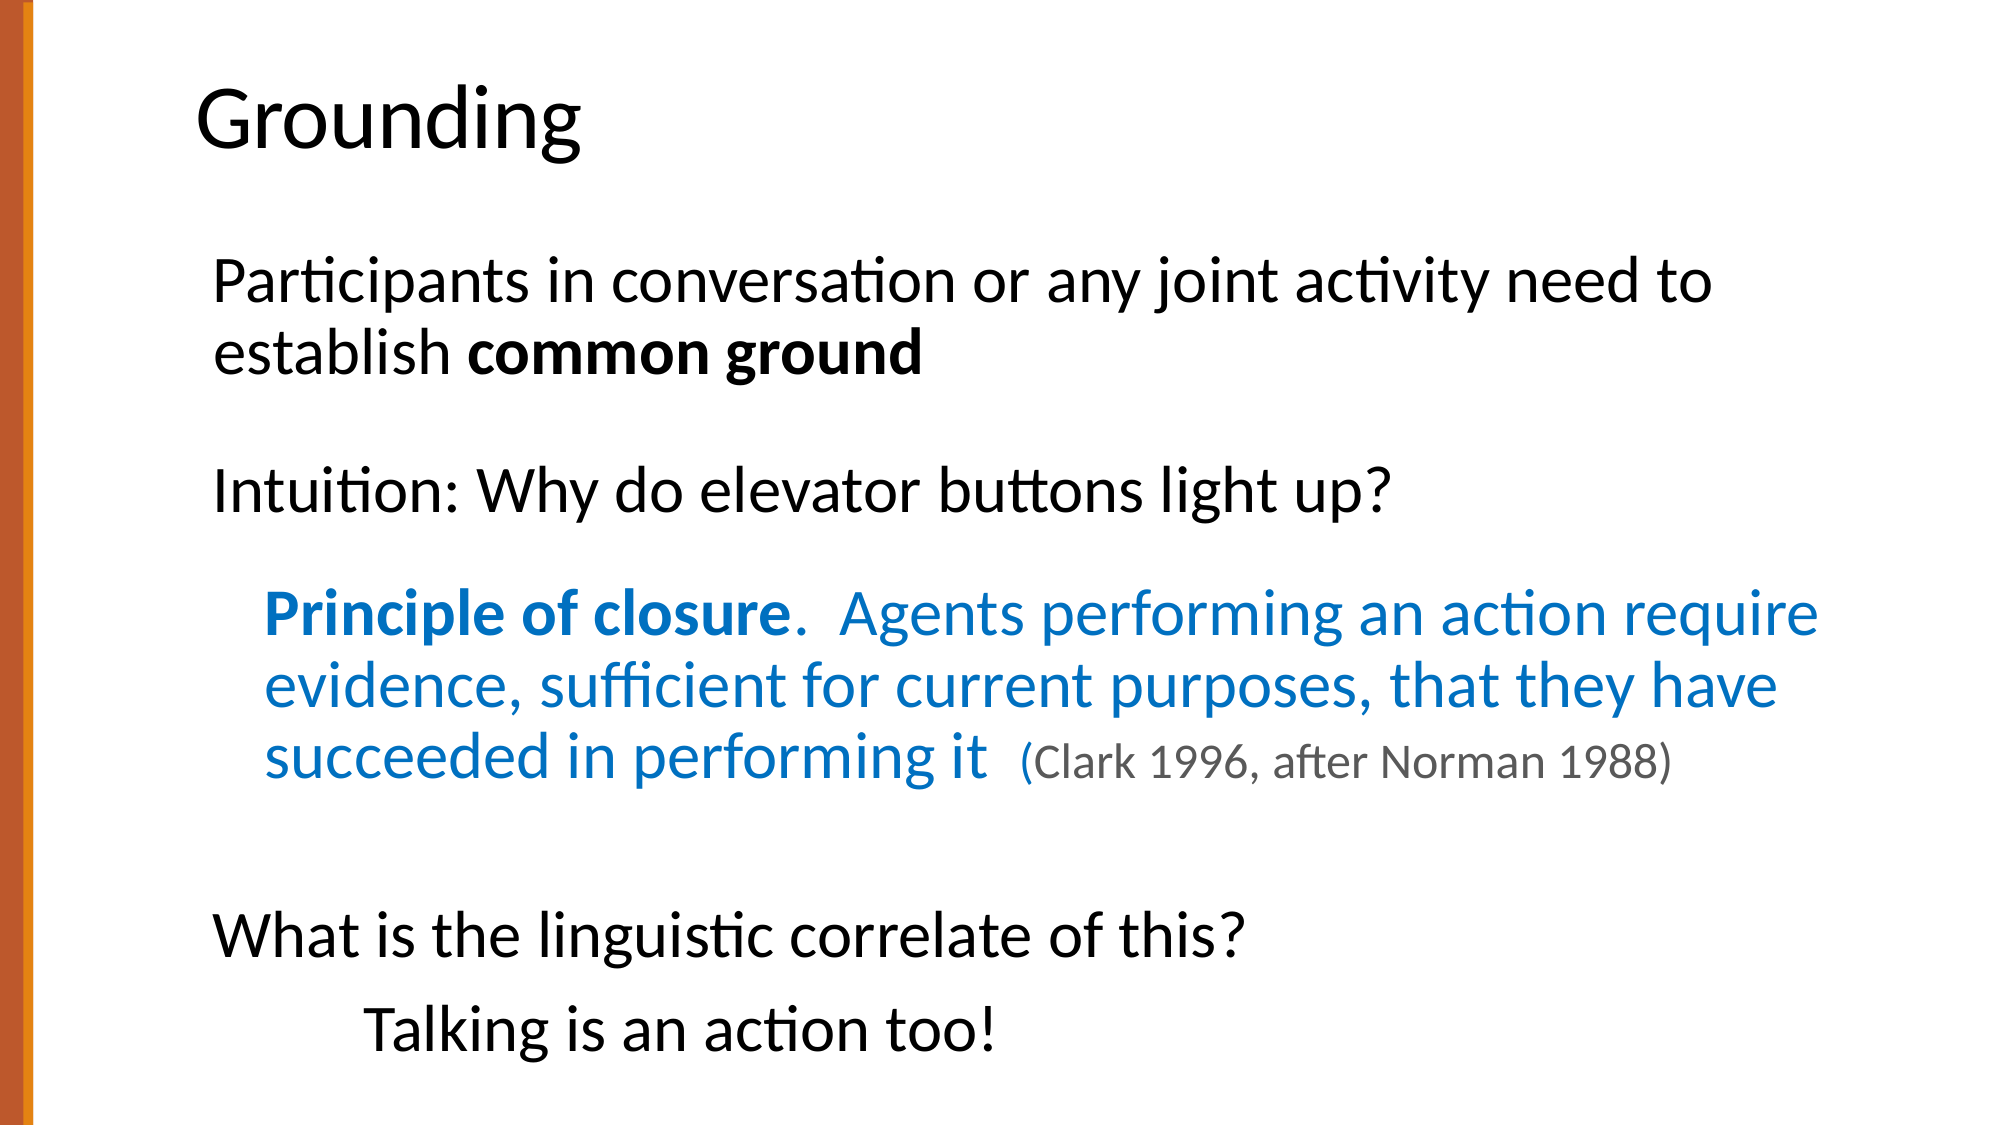

# Grounding
Participants in conversation or any joint activity need to establish common ground

Intuition: Why do elevator buttons light up?

Principle of closure.  Agents performing an action require evidence, sufficient for current purposes, that they have succeeded in performing it  (Clark 1996, after Norman 1988)

What is the linguistic correlate of this?
		Talking is an action too!